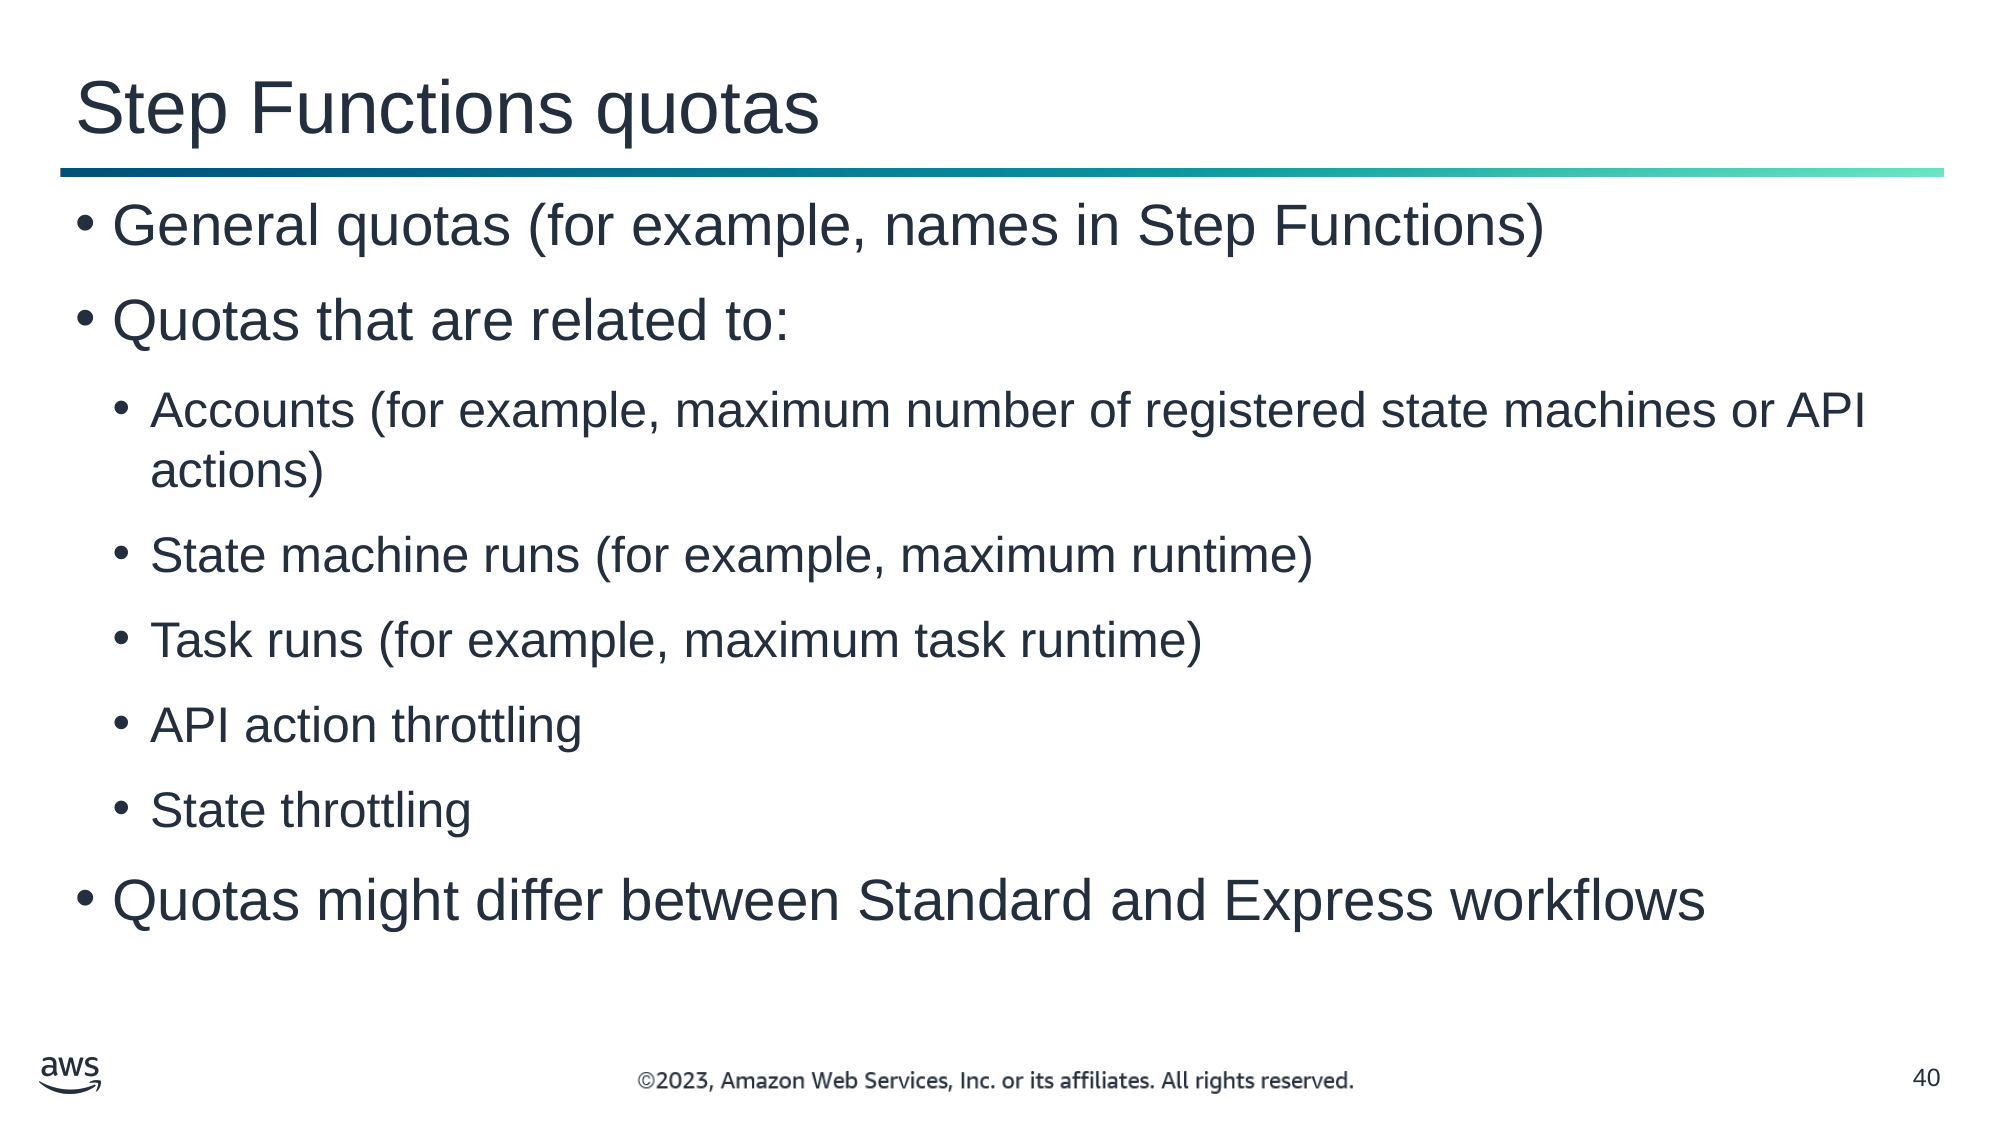

Step Functions quotas
General quotas (for example, names in Step Functions)
Quotas that are related to:
Accounts (for example, maximum number of registered state machines or API actions)
State machine runs (for example, maximum runtime)
Task runs (for example, maximum task runtime)
API action throttling
State throttling
Quotas might differ between Standard and Express workflows
40